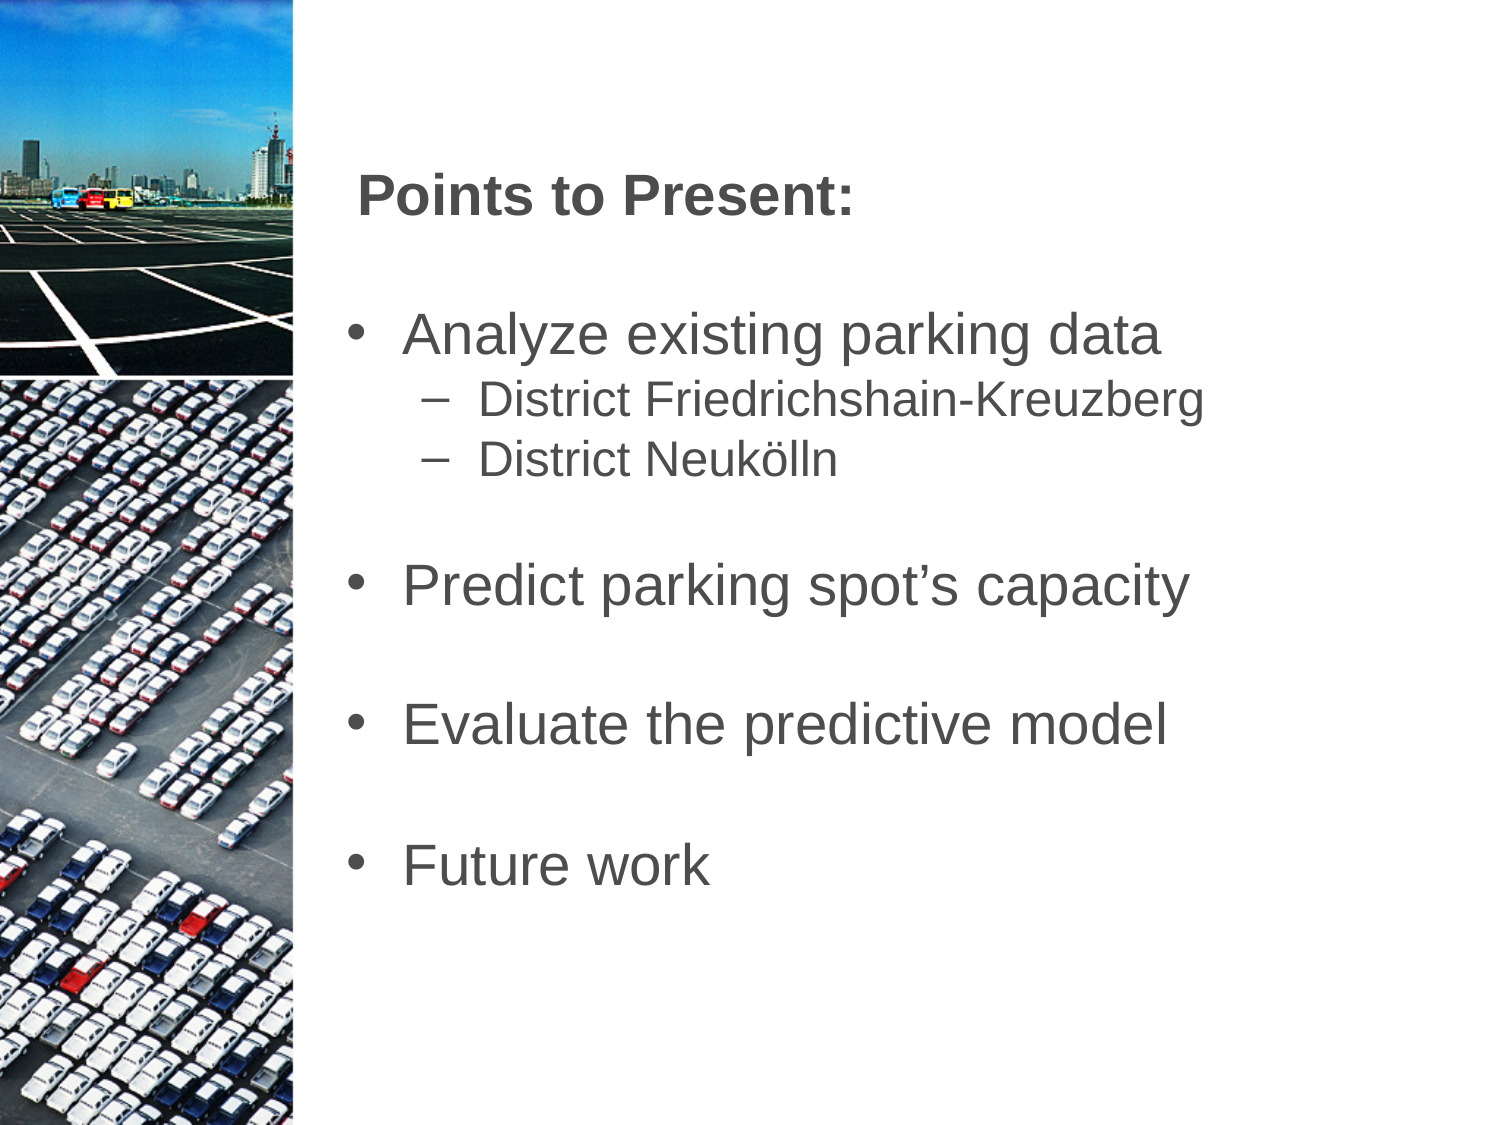

#
Points to Present:
Analyze existing parking data
District Friedrichshain-Kreuzberg
District Neukölln
Predict parking spot’s capacity
Evaluate the predictive model
Future work